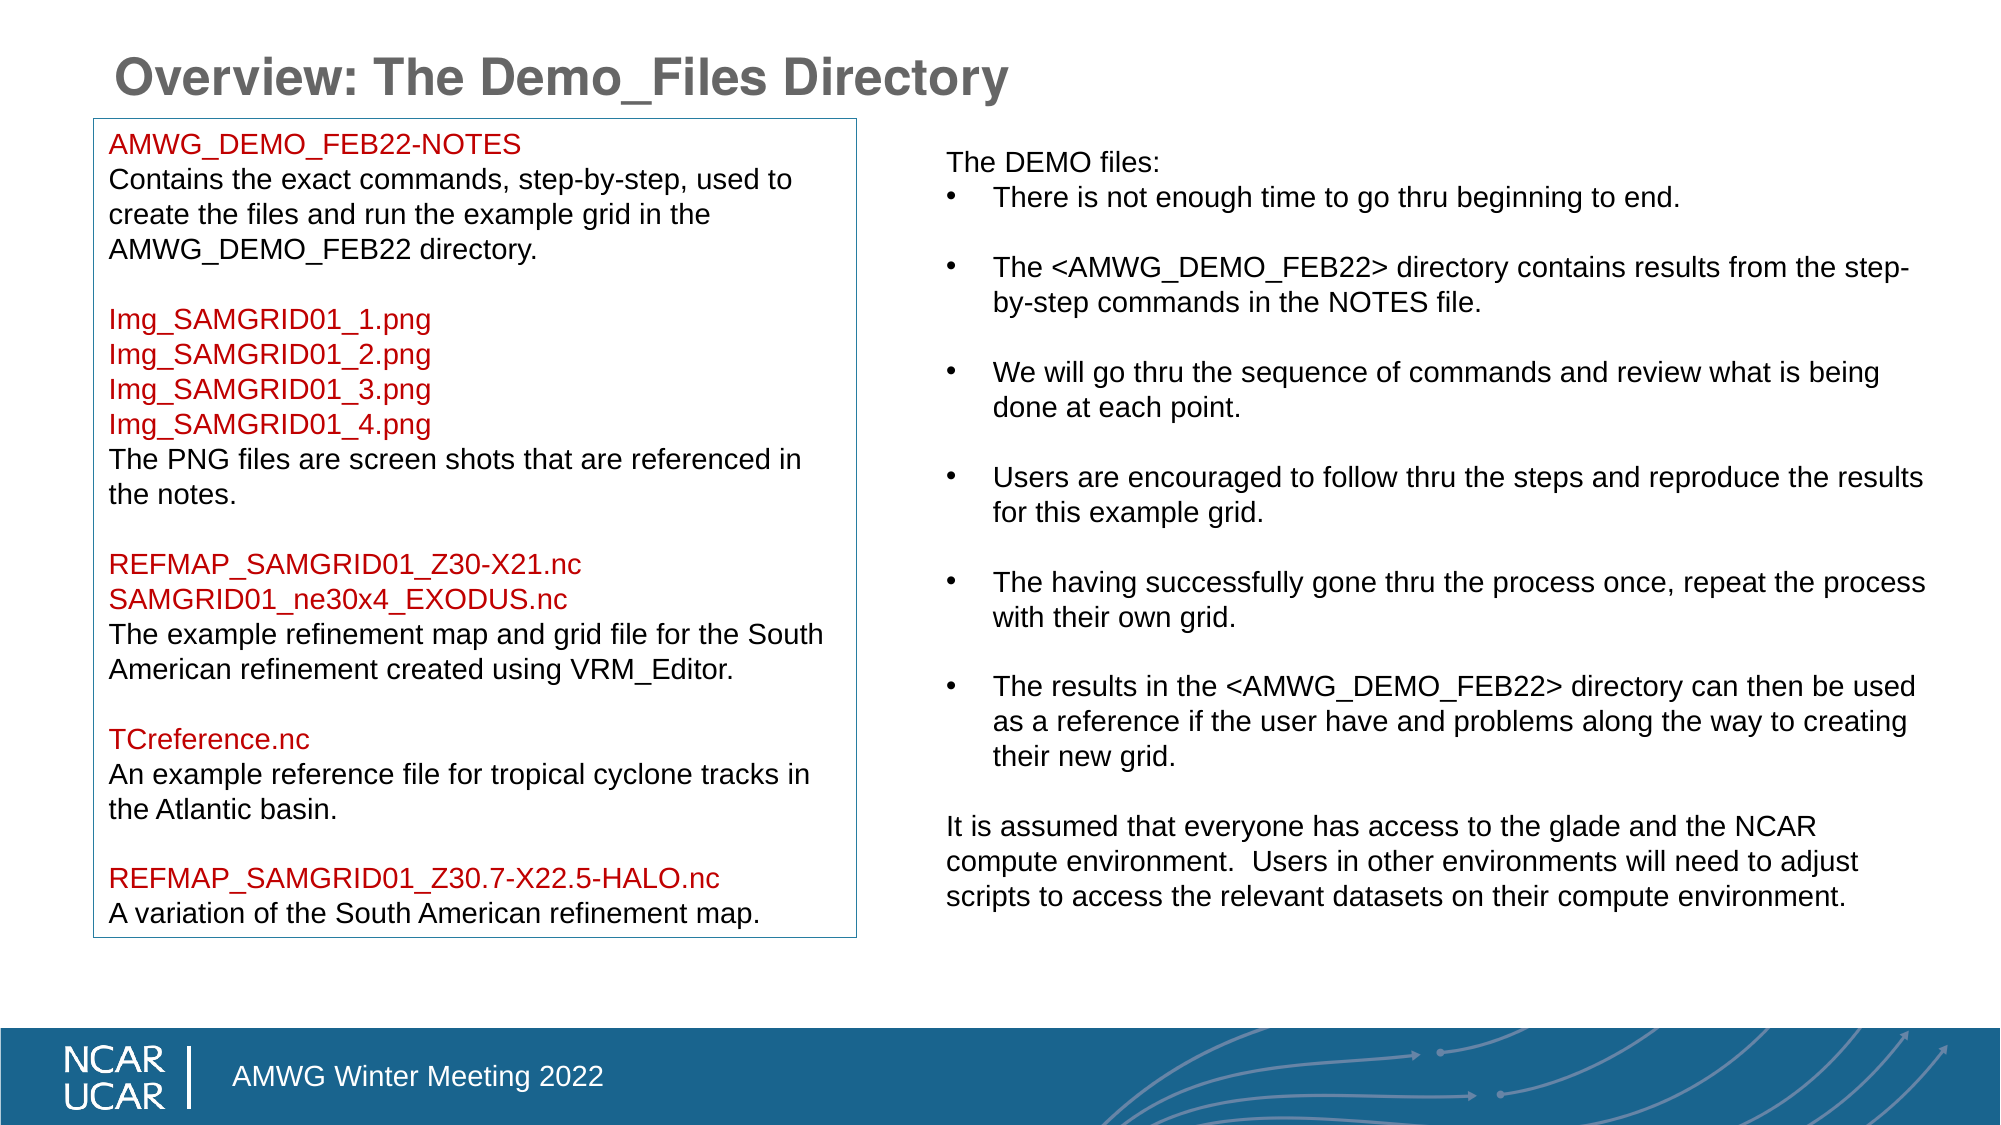

# Overview: The Demo_Files Directory
AMWG_DEMO_FEB22-NOTES
Contains the exact commands, step-by-step, used to create the files and run the example grid in the AMWG_DEMO_FEB22 directory.

Img_SAMGRID01_1.png
Img_SAMGRID01_2.png
Img_SAMGRID01_3.png
Img_SAMGRID01_4.png
The PNG files are screen shots that are referenced in the notes.

REFMAP_SAMGRID01_Z30-X21.nc
SAMGRID01_ne30x4_EXODUS.nc
The example refinement map and grid file for the South American refinement created using VRM_Editor.

TCreference.nc
An example reference file for tropical cyclone tracks in the Atlantic basin.

REFMAP_SAMGRID01_Z30.7-X22.5-HALO.nc
A variation of the South American refinement map.
The DEMO files:
There is not enough time to go thru beginning to end.

The <AMWG_DEMO_FEB22> directory contains results from the step-by-step commands in the NOTES file.

We will go thru the sequence of commands and review what is being done at each point.

Users are encouraged to follow thru the steps and reproduce the results for this example grid.

The having successfully gone thru the process once, repeat the process with their own grid.

The results in the <AMWG_DEMO_FEB22> directory can then be used as a reference if the user have and problems along the way to creating their new grid.

It is assumed that everyone has access to the glade and the NCAR compute environment.  Users in other environments will need to adjust scripts to access the relevant datasets on their compute environment.
AMWG Winter Meeting 2022